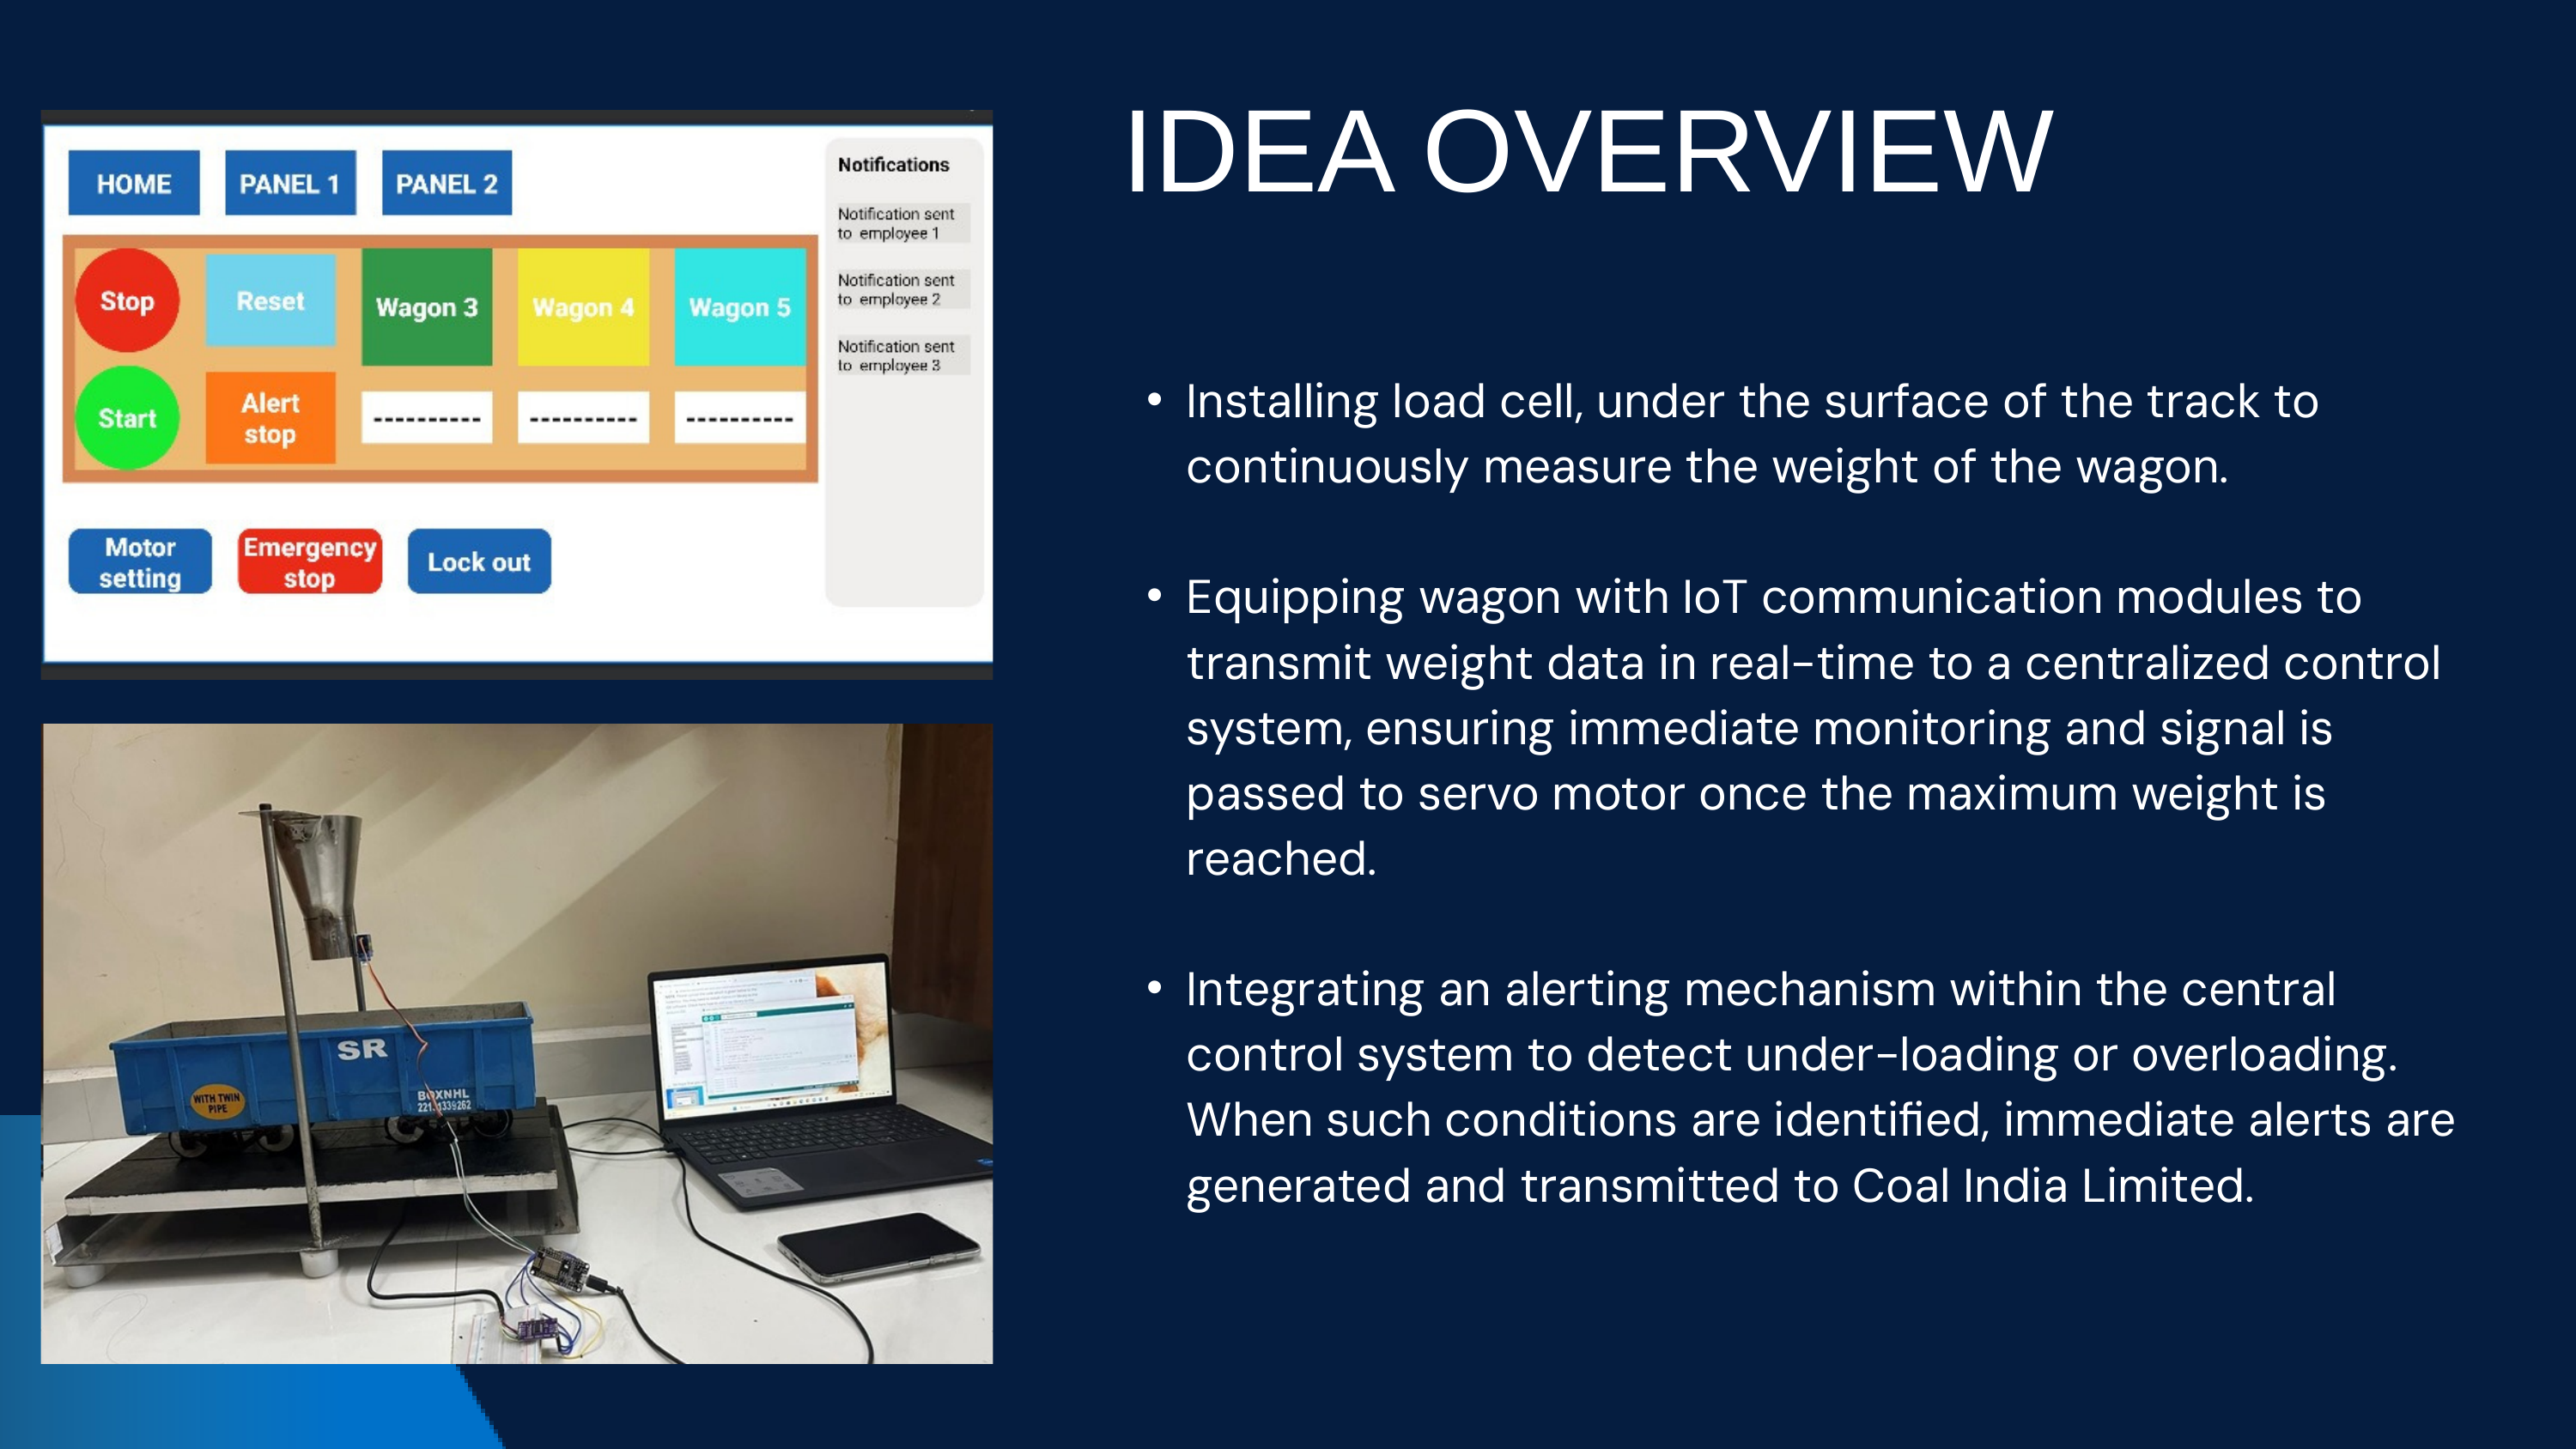

IDEA OVERVIEW

Installing load cell, under the surface of the track to continuously measure the weight of the wagon.

Equipping wagon with IoT communication modules to transmit weight data in real-time to a centralized control system, ensuring immediate monitoring and signal is passed to servo motor once the maximum weight is reached.

Integrating an alerting mechanism within the central control system to detect under-loading or overloading. When such conditions are identified, immediate alerts are generated and transmitted to Coal India Limited.